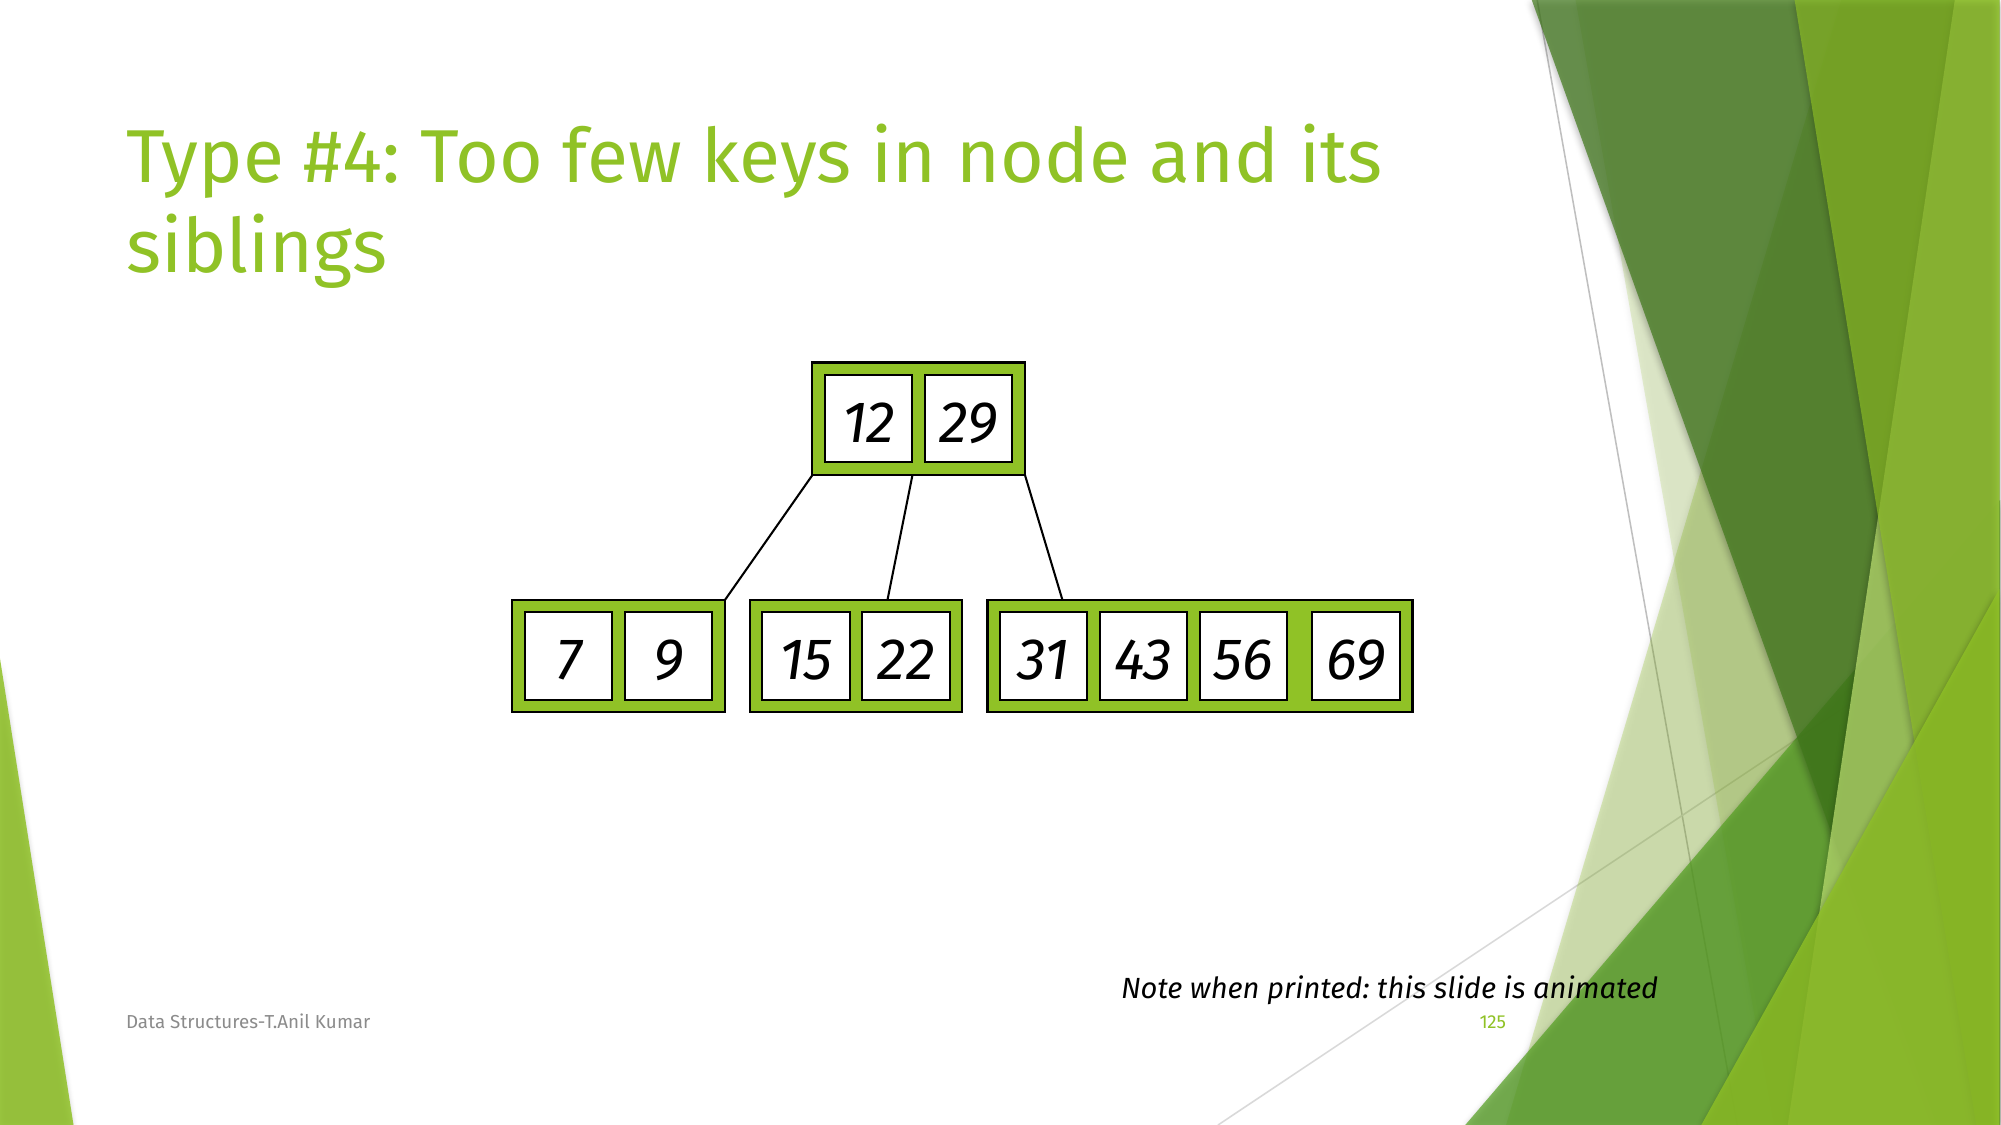

# Type #4: Too few keys in node and its siblings

12
29

7
9

15
22

31
43
56
69
Note when printed: this slide is animated
Data Structures-T.Anil Kumar
125